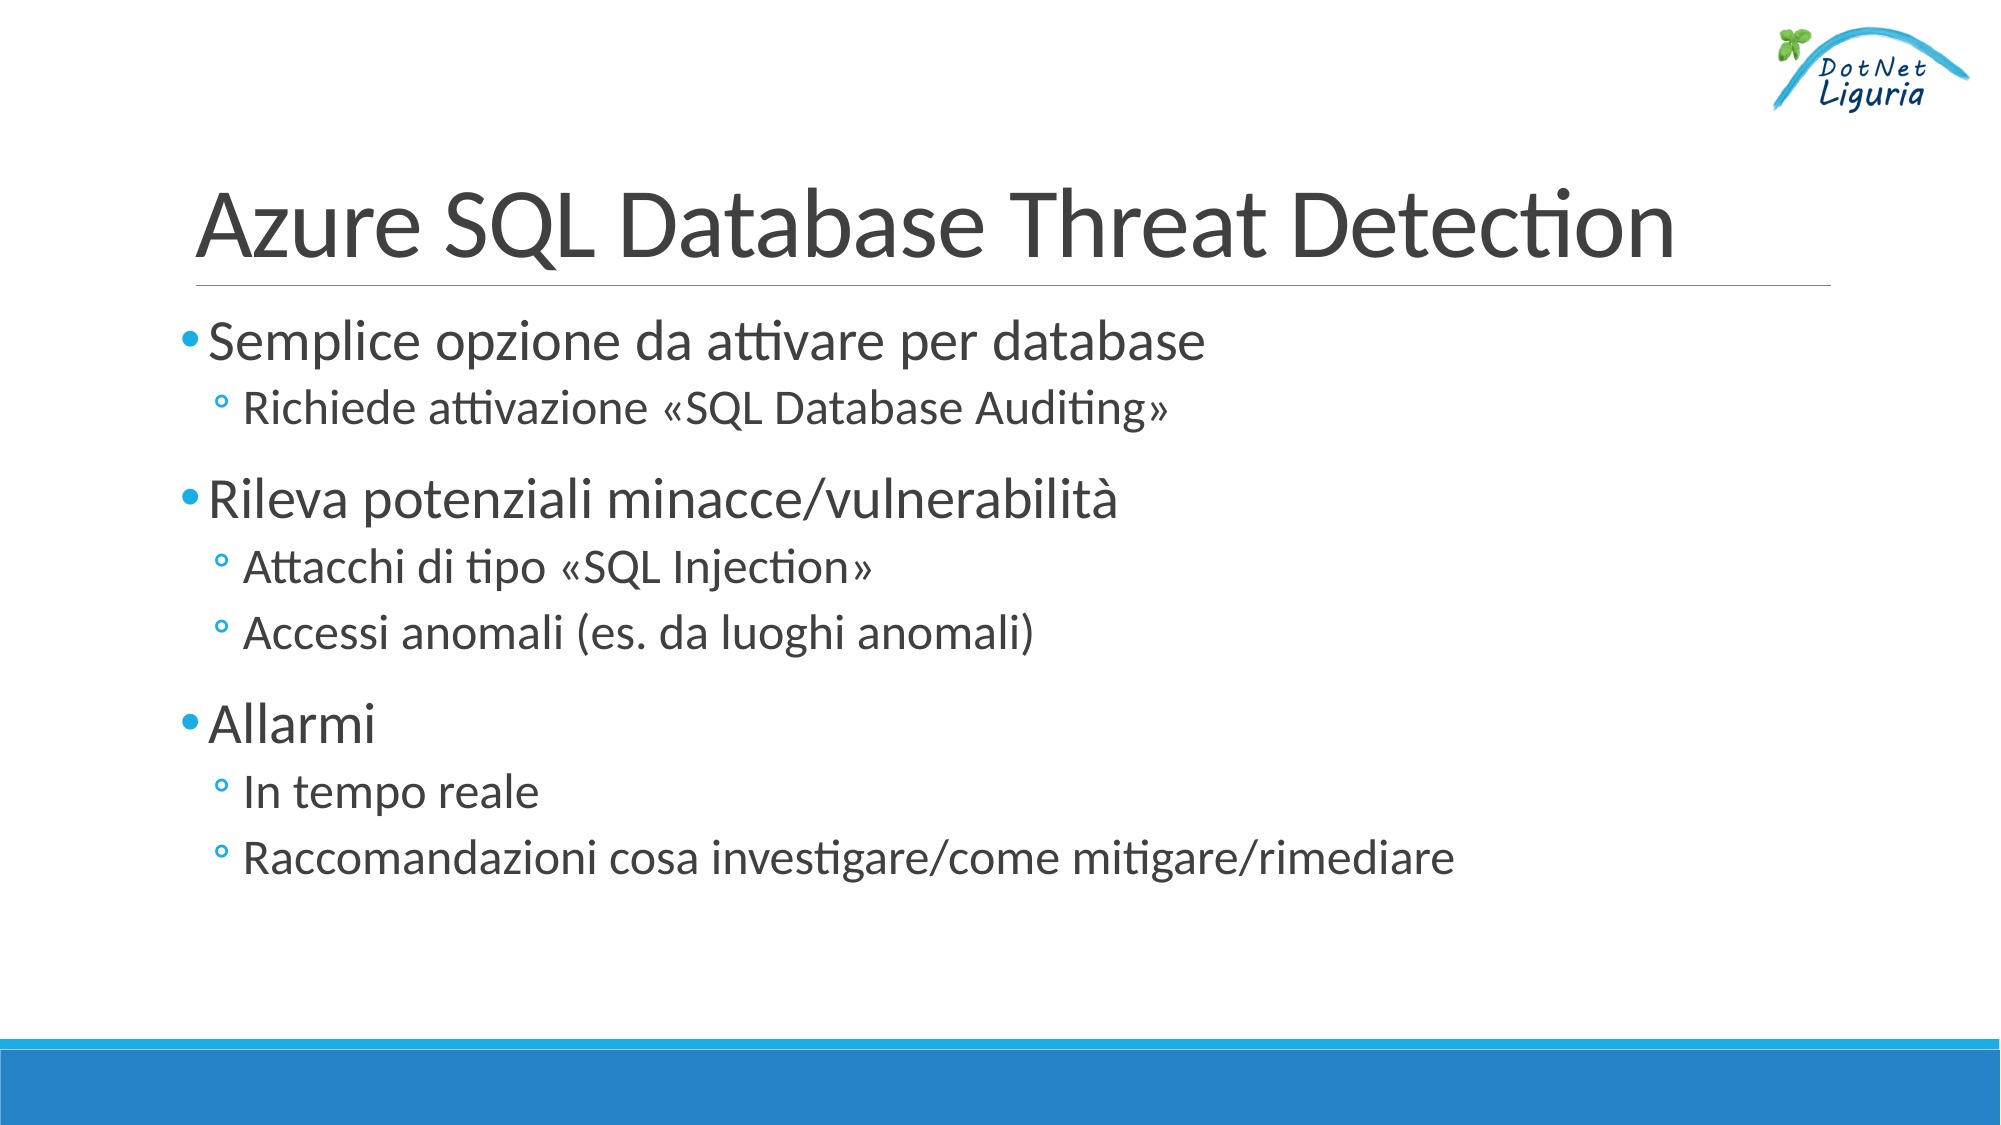

# Azure SQL Database Threat Detection
Semplice opzione da attivare per database
Richiede attivazione «SQL Database Auditing»
Rileva potenziali minacce/vulnerabilità
Attacchi di tipo «SQL Injection»
Accessi anomali (es. da luoghi anomali)
Allarmi
In tempo reale
Raccomandazioni cosa investigare/come mitigare/rimediare